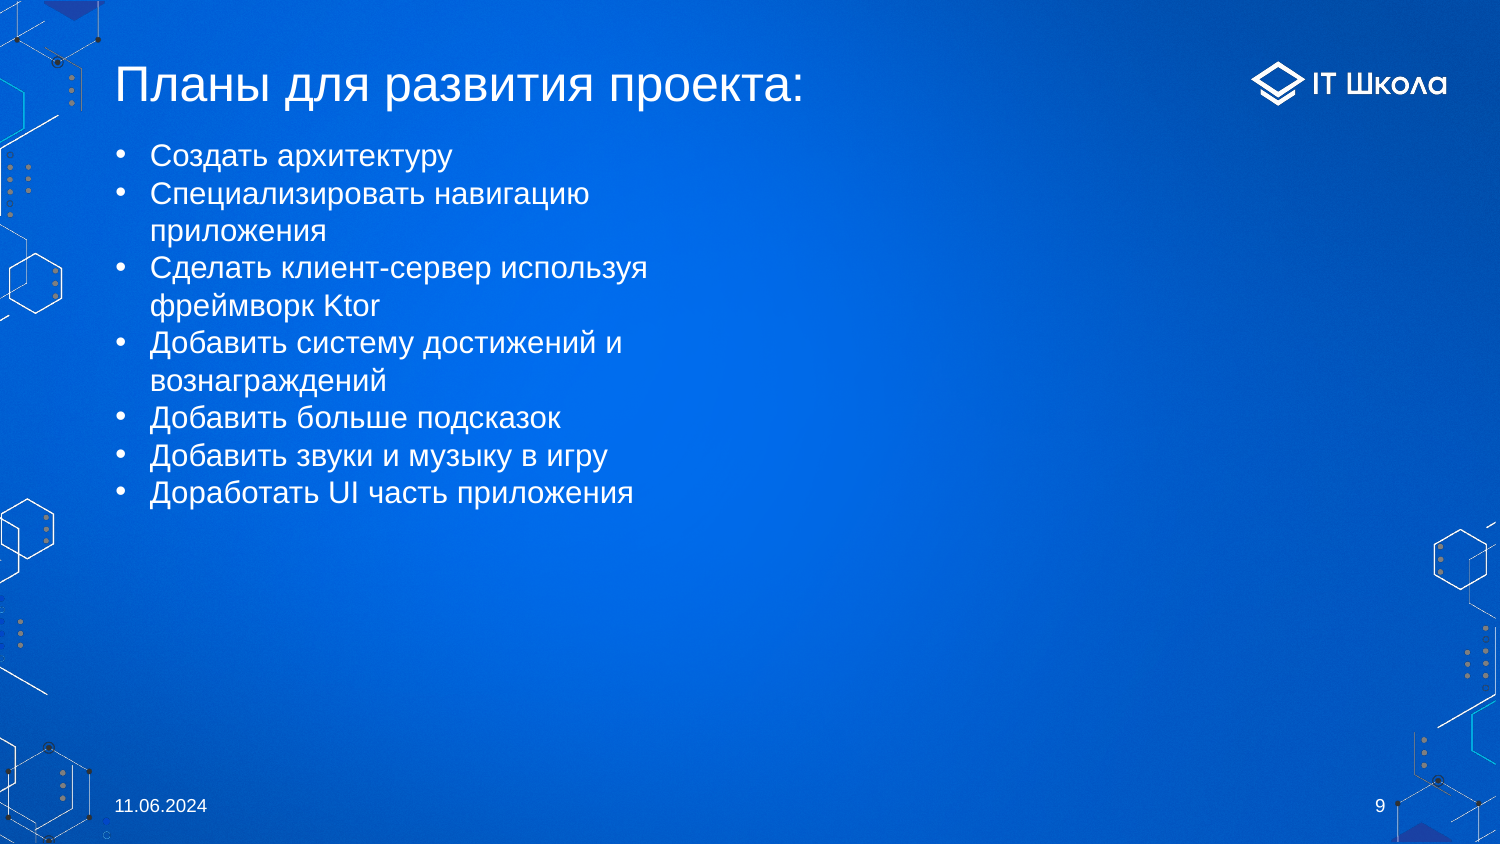

# Планы для развития проекта:
Создать архитектуру
Специализировать навигацию приложения
Сделать клиент-сервер используя фреймворк Ktor
Добавить систему достижений и вознаграждений
Добавить больше подсказок
Добавить звуки и музыку в игру
Доработать UI часть приложения
11.06.2024
9